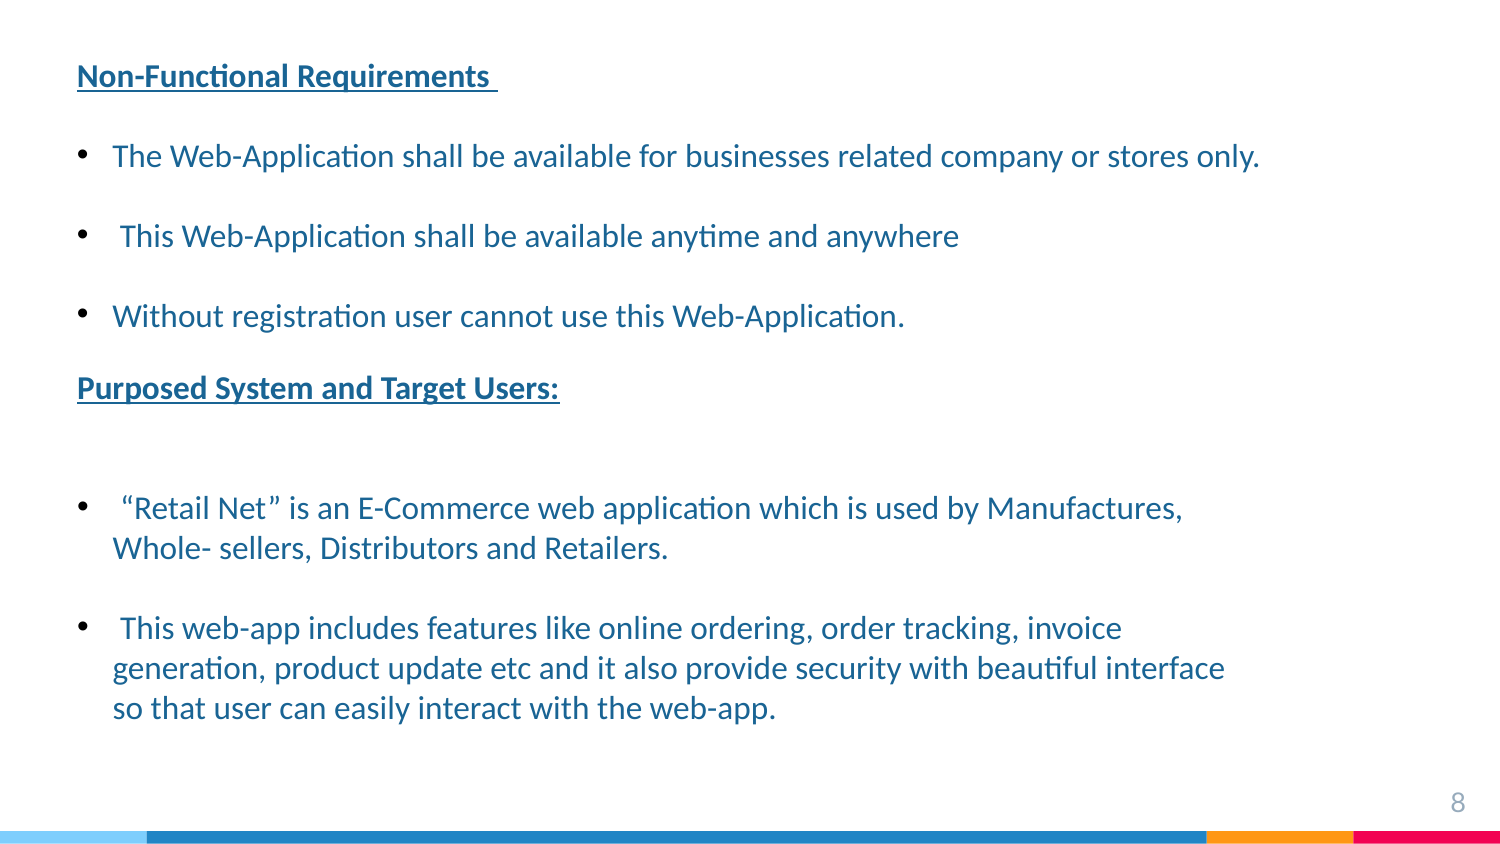

Non-Functional Requirements

The Web-Application shall be available for businesses related company or stores only.

 This Web-Application shall be available anytime and anywhere

Without registration user cannot use this Web-Application.

Purposed System and Target Users:

 “Retail Net” is an E-Commerce web application which is used by Manufactures, Whole- sellers, Distributors and Retailers.

 This web-app includes features like online ordering, order tracking, invoice generation, product update etc and it also provide security with beautiful interface so that user can easily interact with the web-app.
8